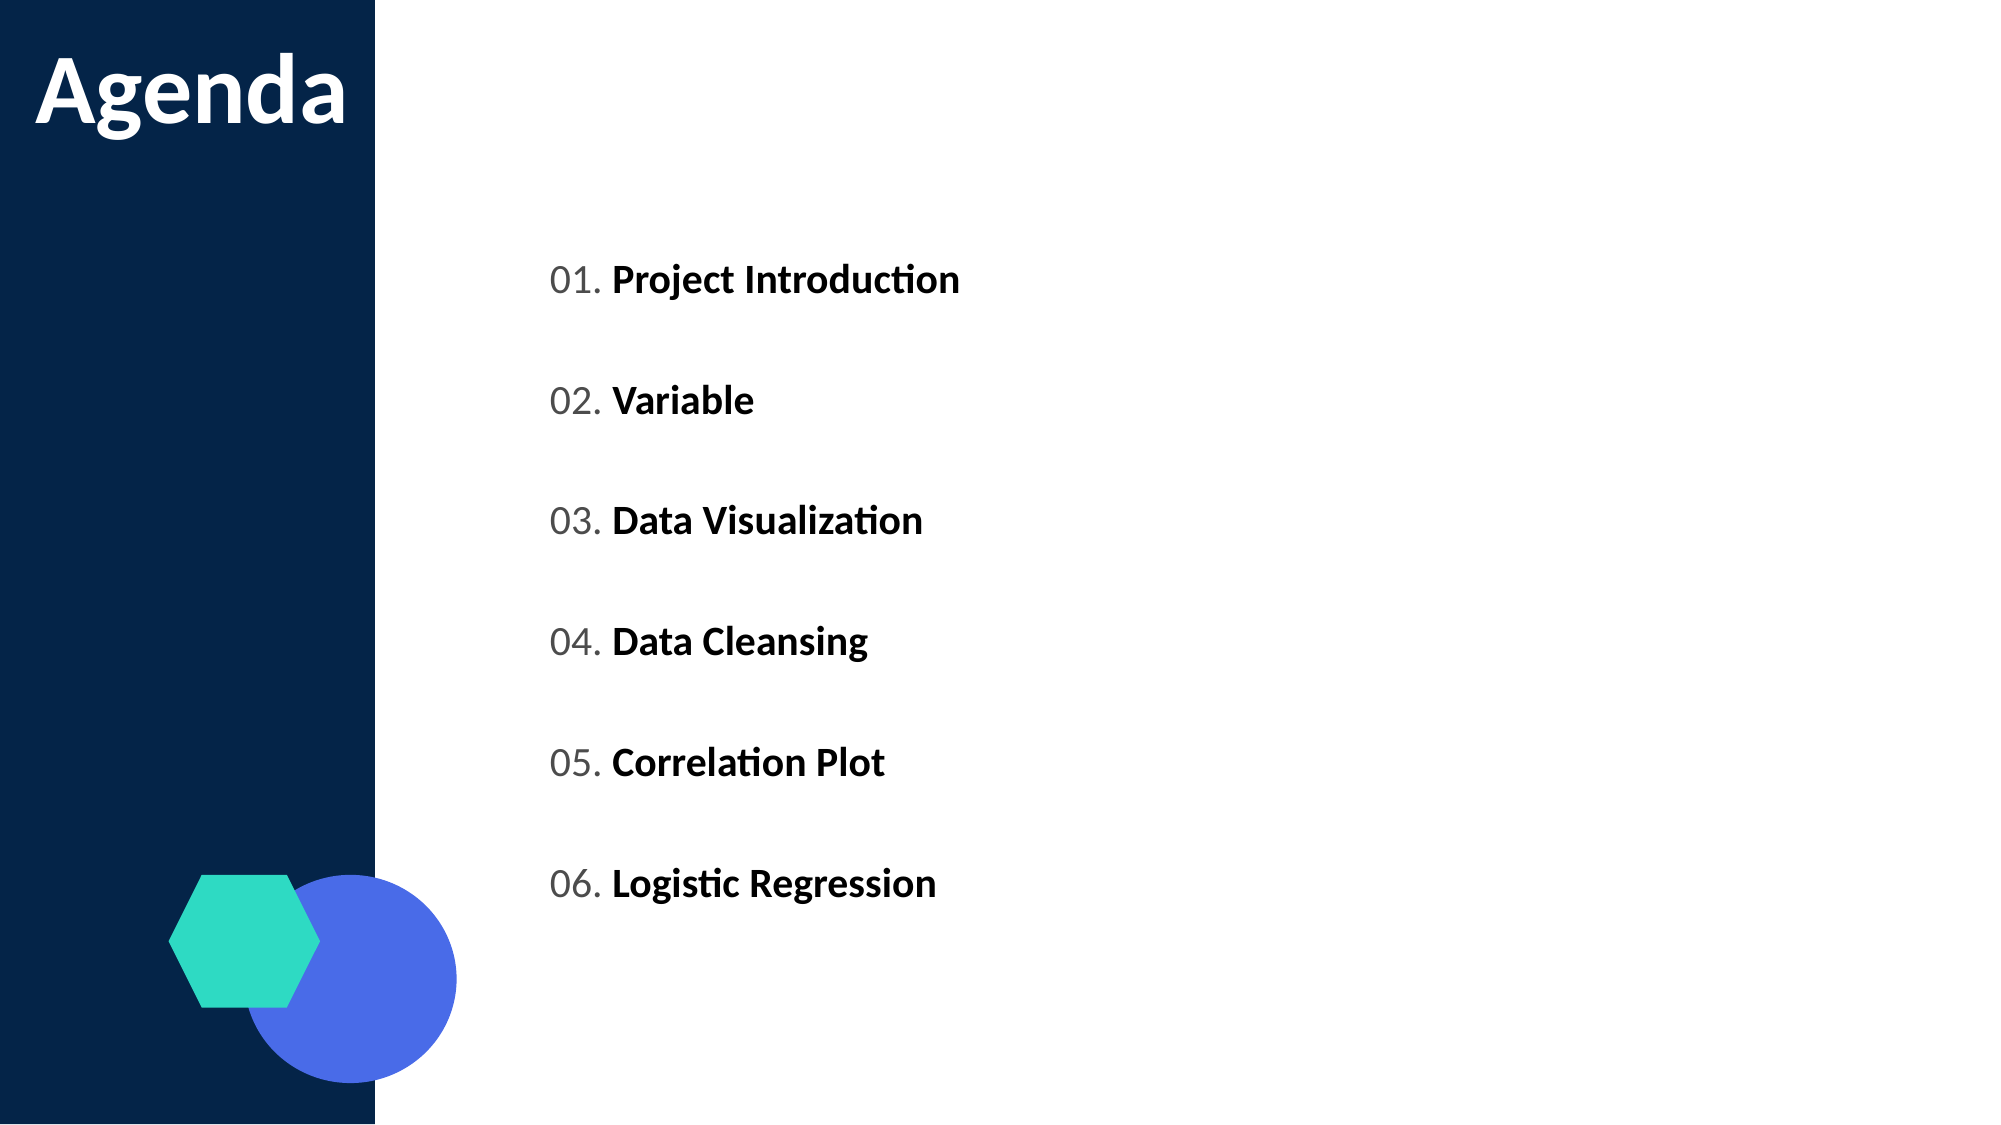

Agenda
01. Project Introduction
02. Variable
03. Data Visualization
04. Data Cleansing
05. Correlation Plot
06. Logistic Regression